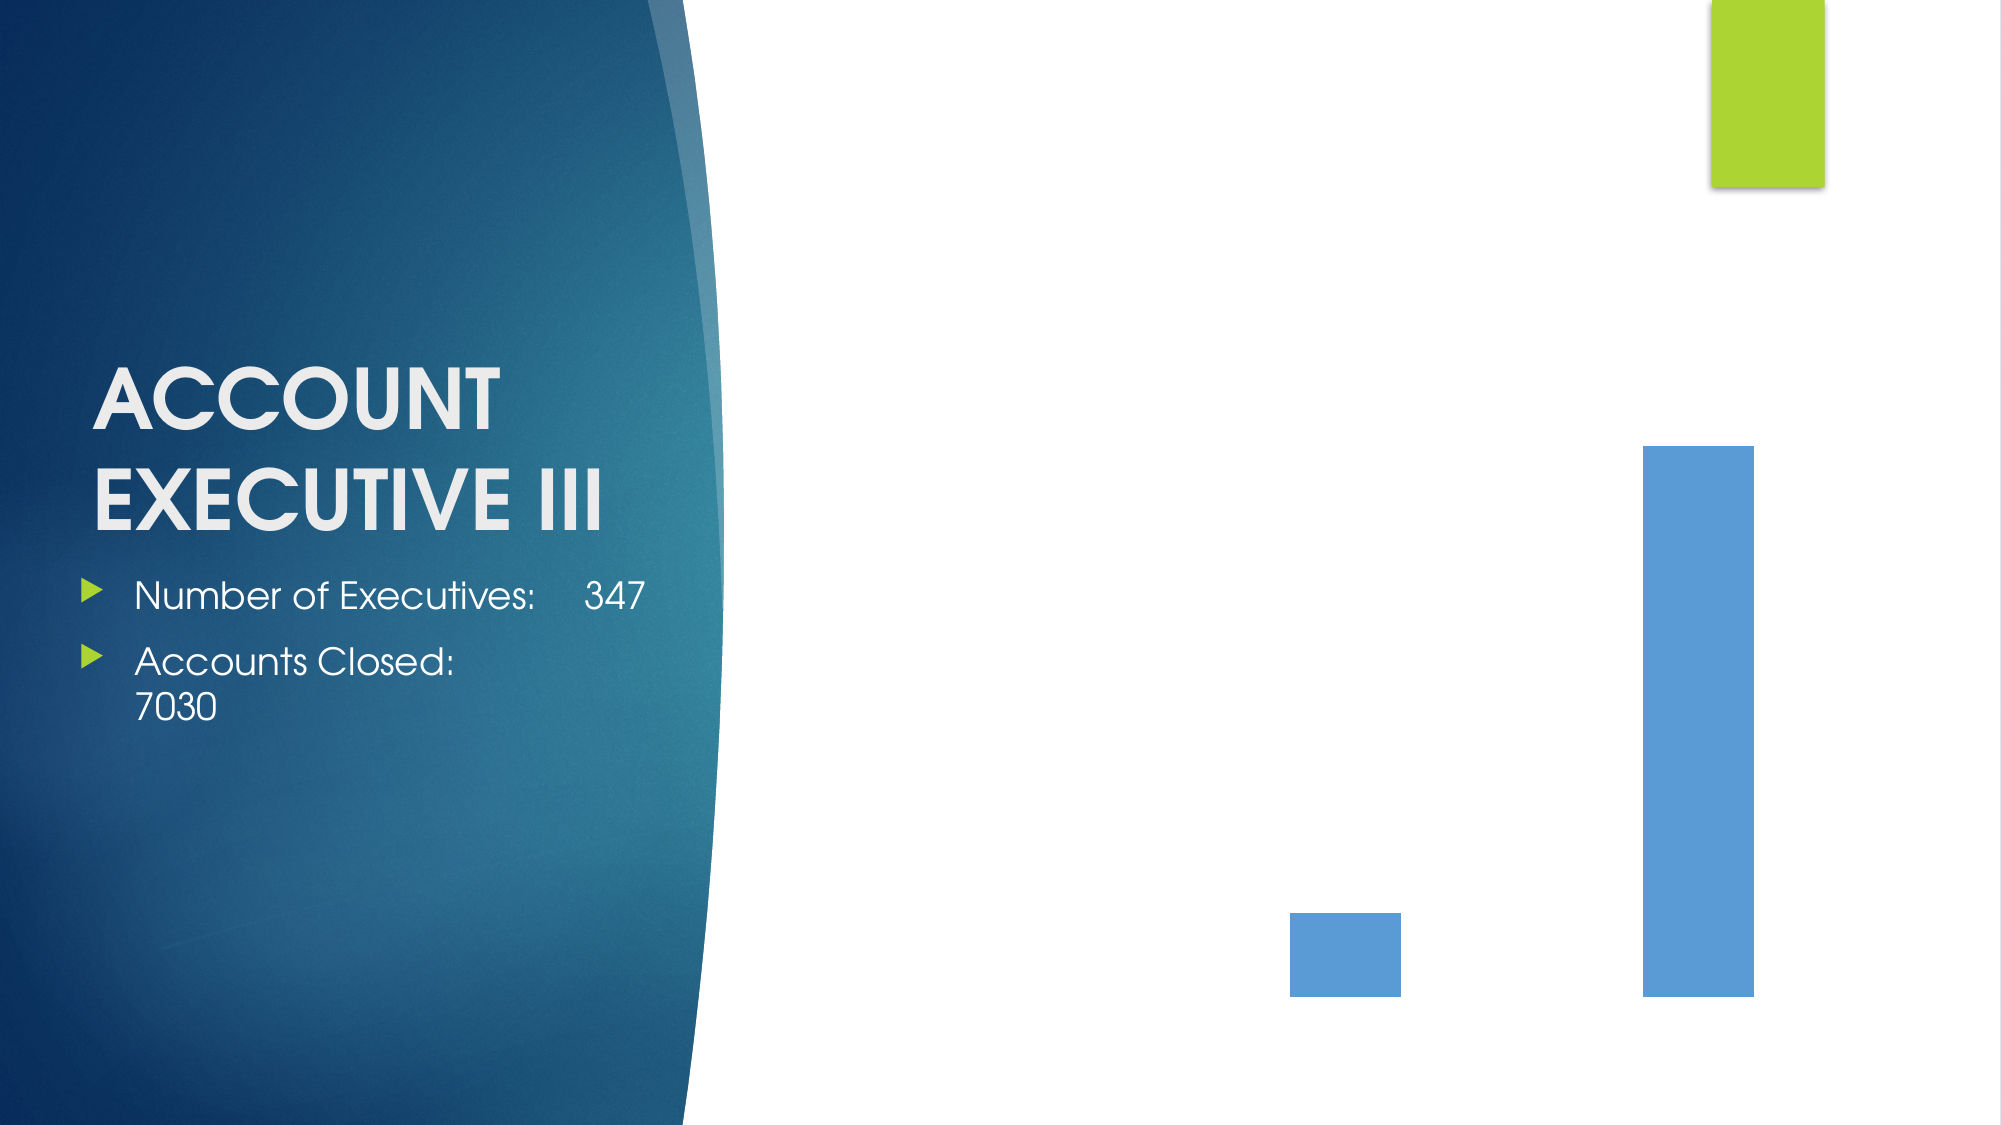

### Chart:

| Category | Account Executive III |
|---|---|
| Total Commissions | 37591020.97999999 |
| Total Revenue | 246768638.0 |
# ACCOUNT EXECUTIVE III

Number of Executives:	347
Accounts Closed: 		7030